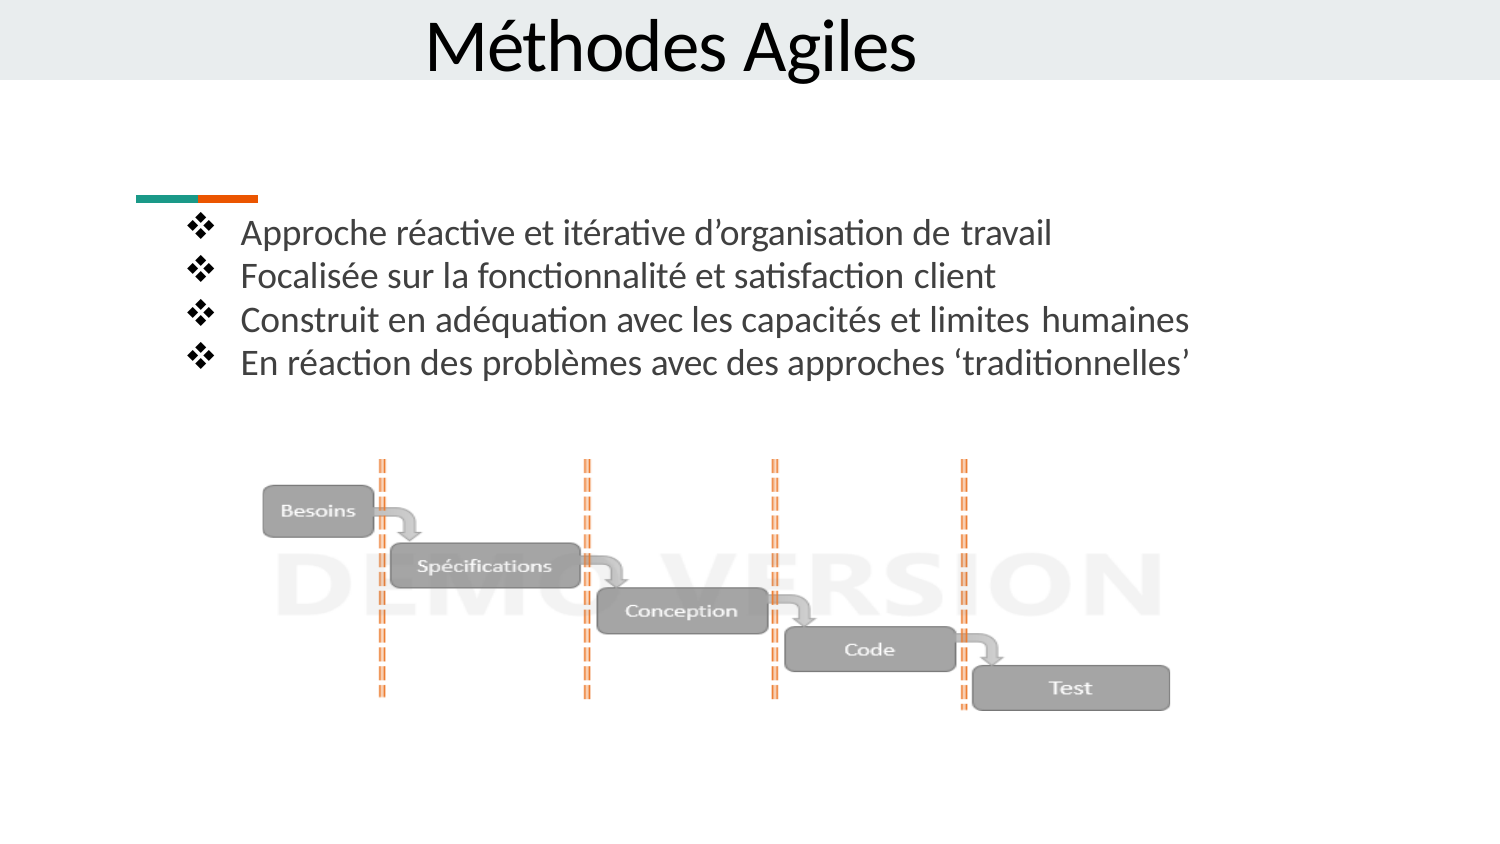

Méthodes Agiles
Approche réactive et itérative d’organisation de travail
Focalisée sur la fonctionnalité et satisfaction client
Construit en adéquation avec les capacités et limites humaines
En réaction des problèmes avec des approches ‘traditionnelles’